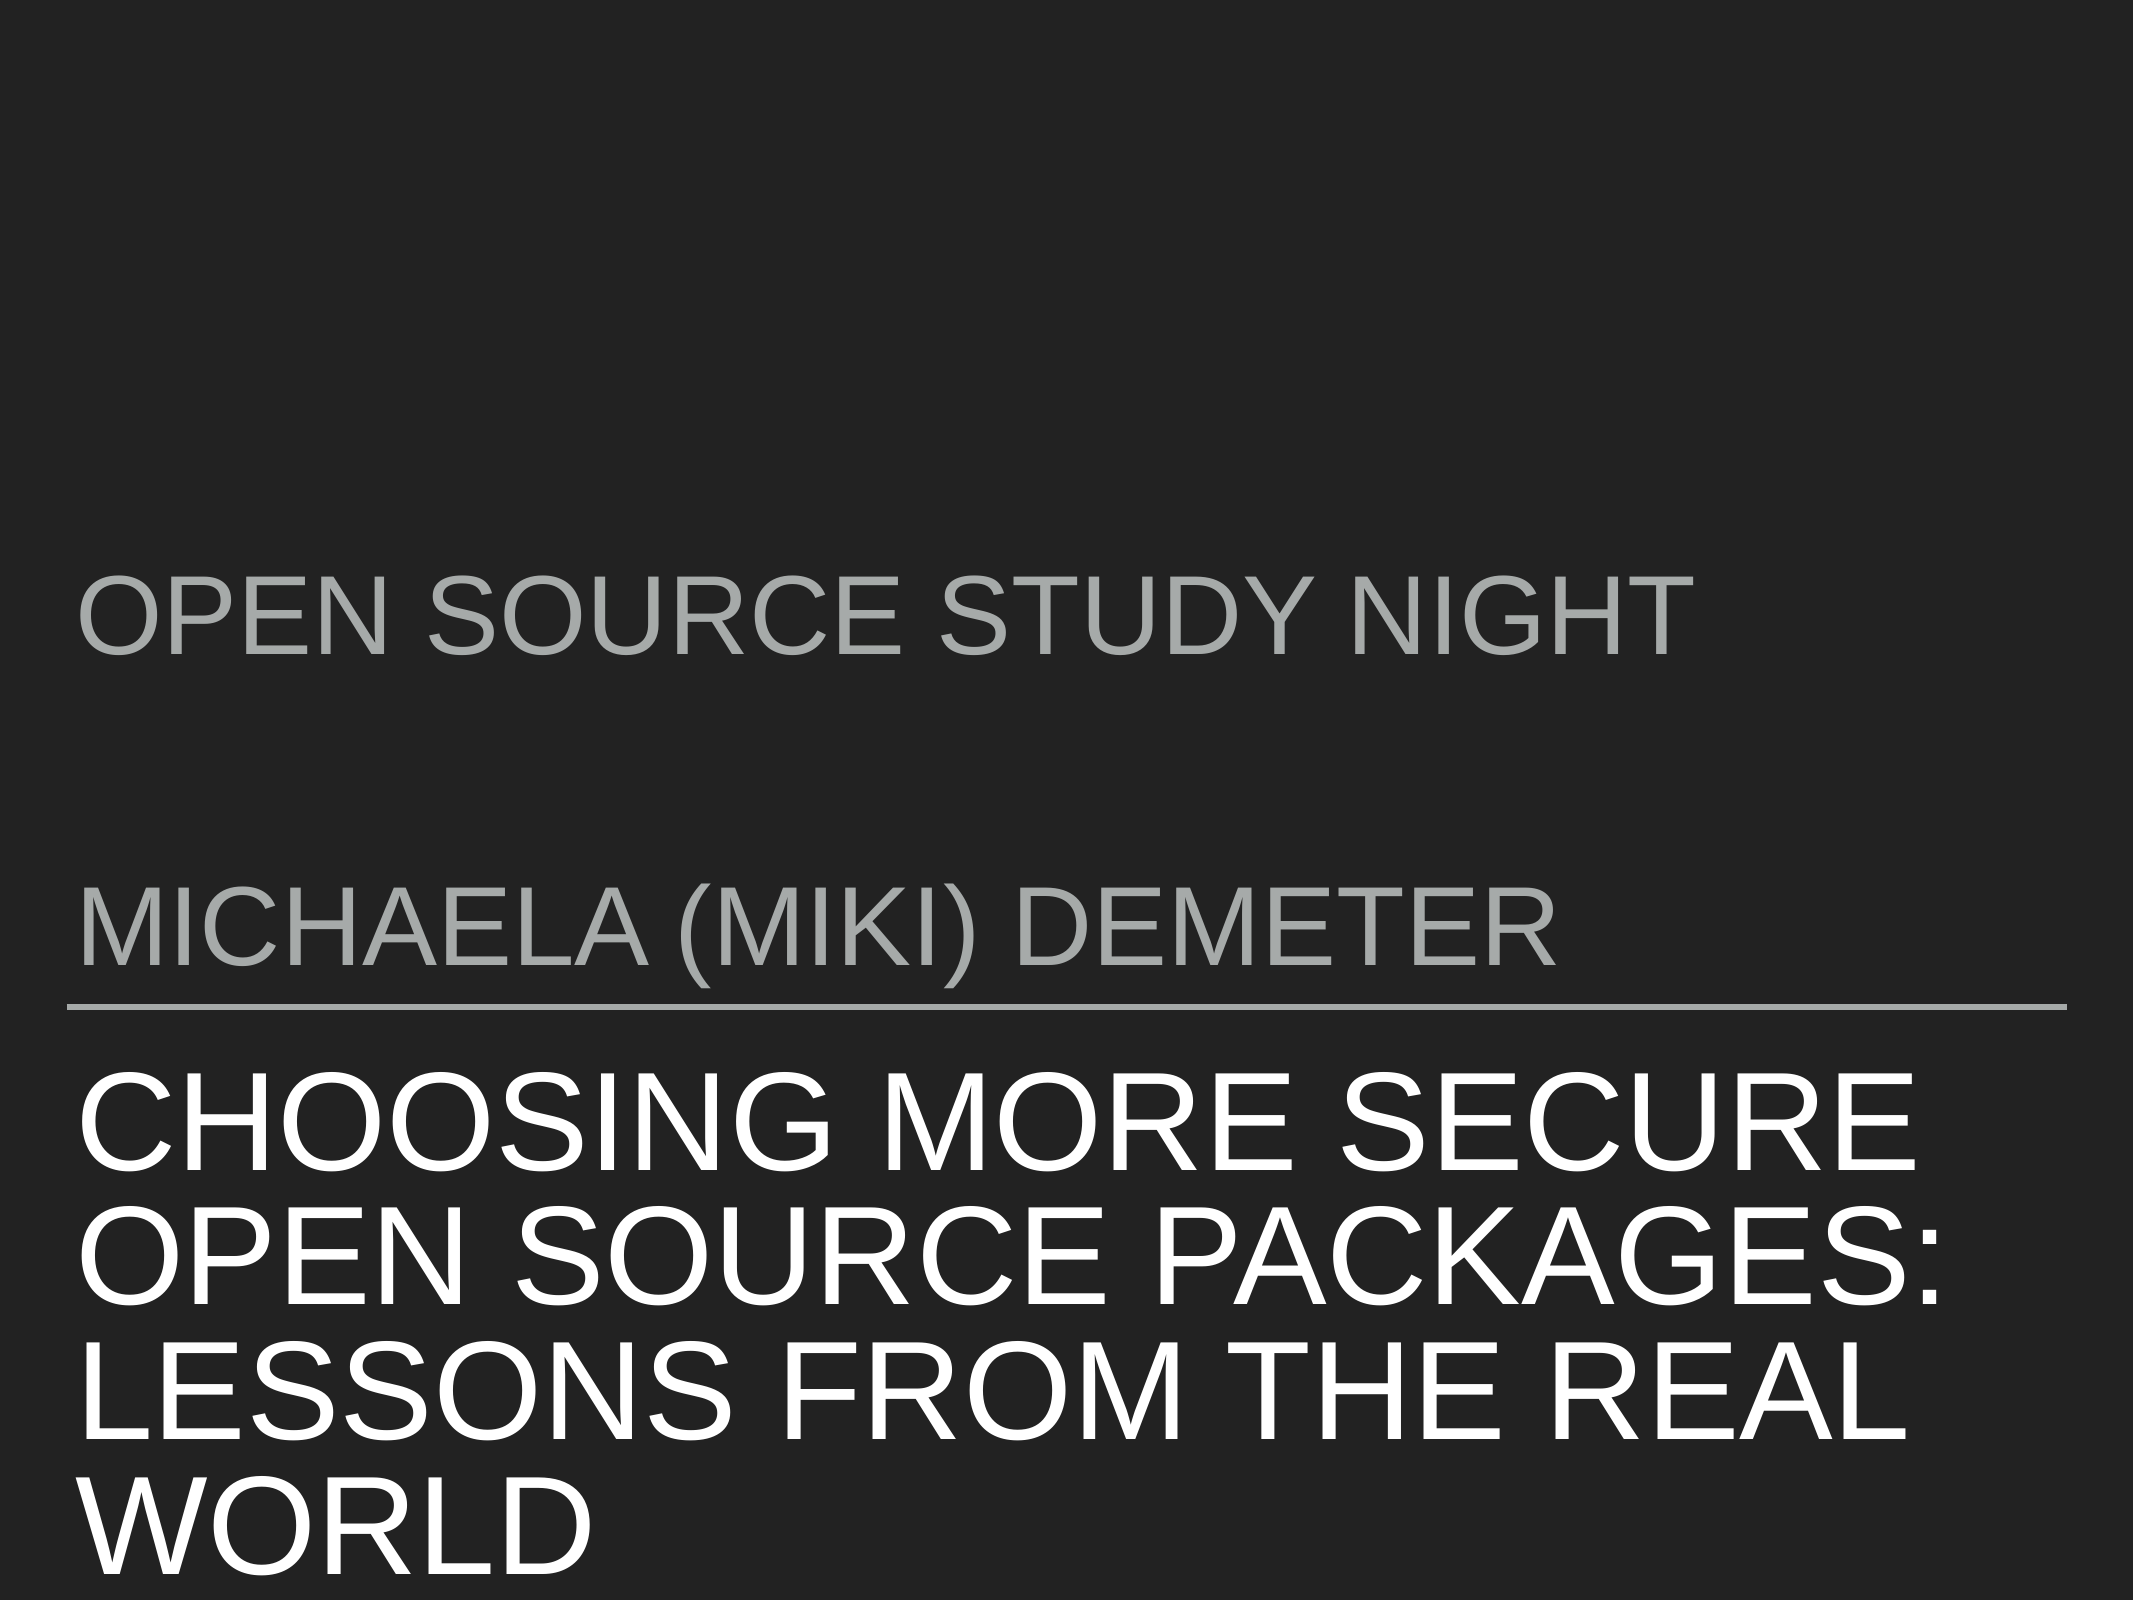

Open Source Study Night

Michaela (Miki) Demeter
# Choosing more secure open source packages: Lessons from the Real world